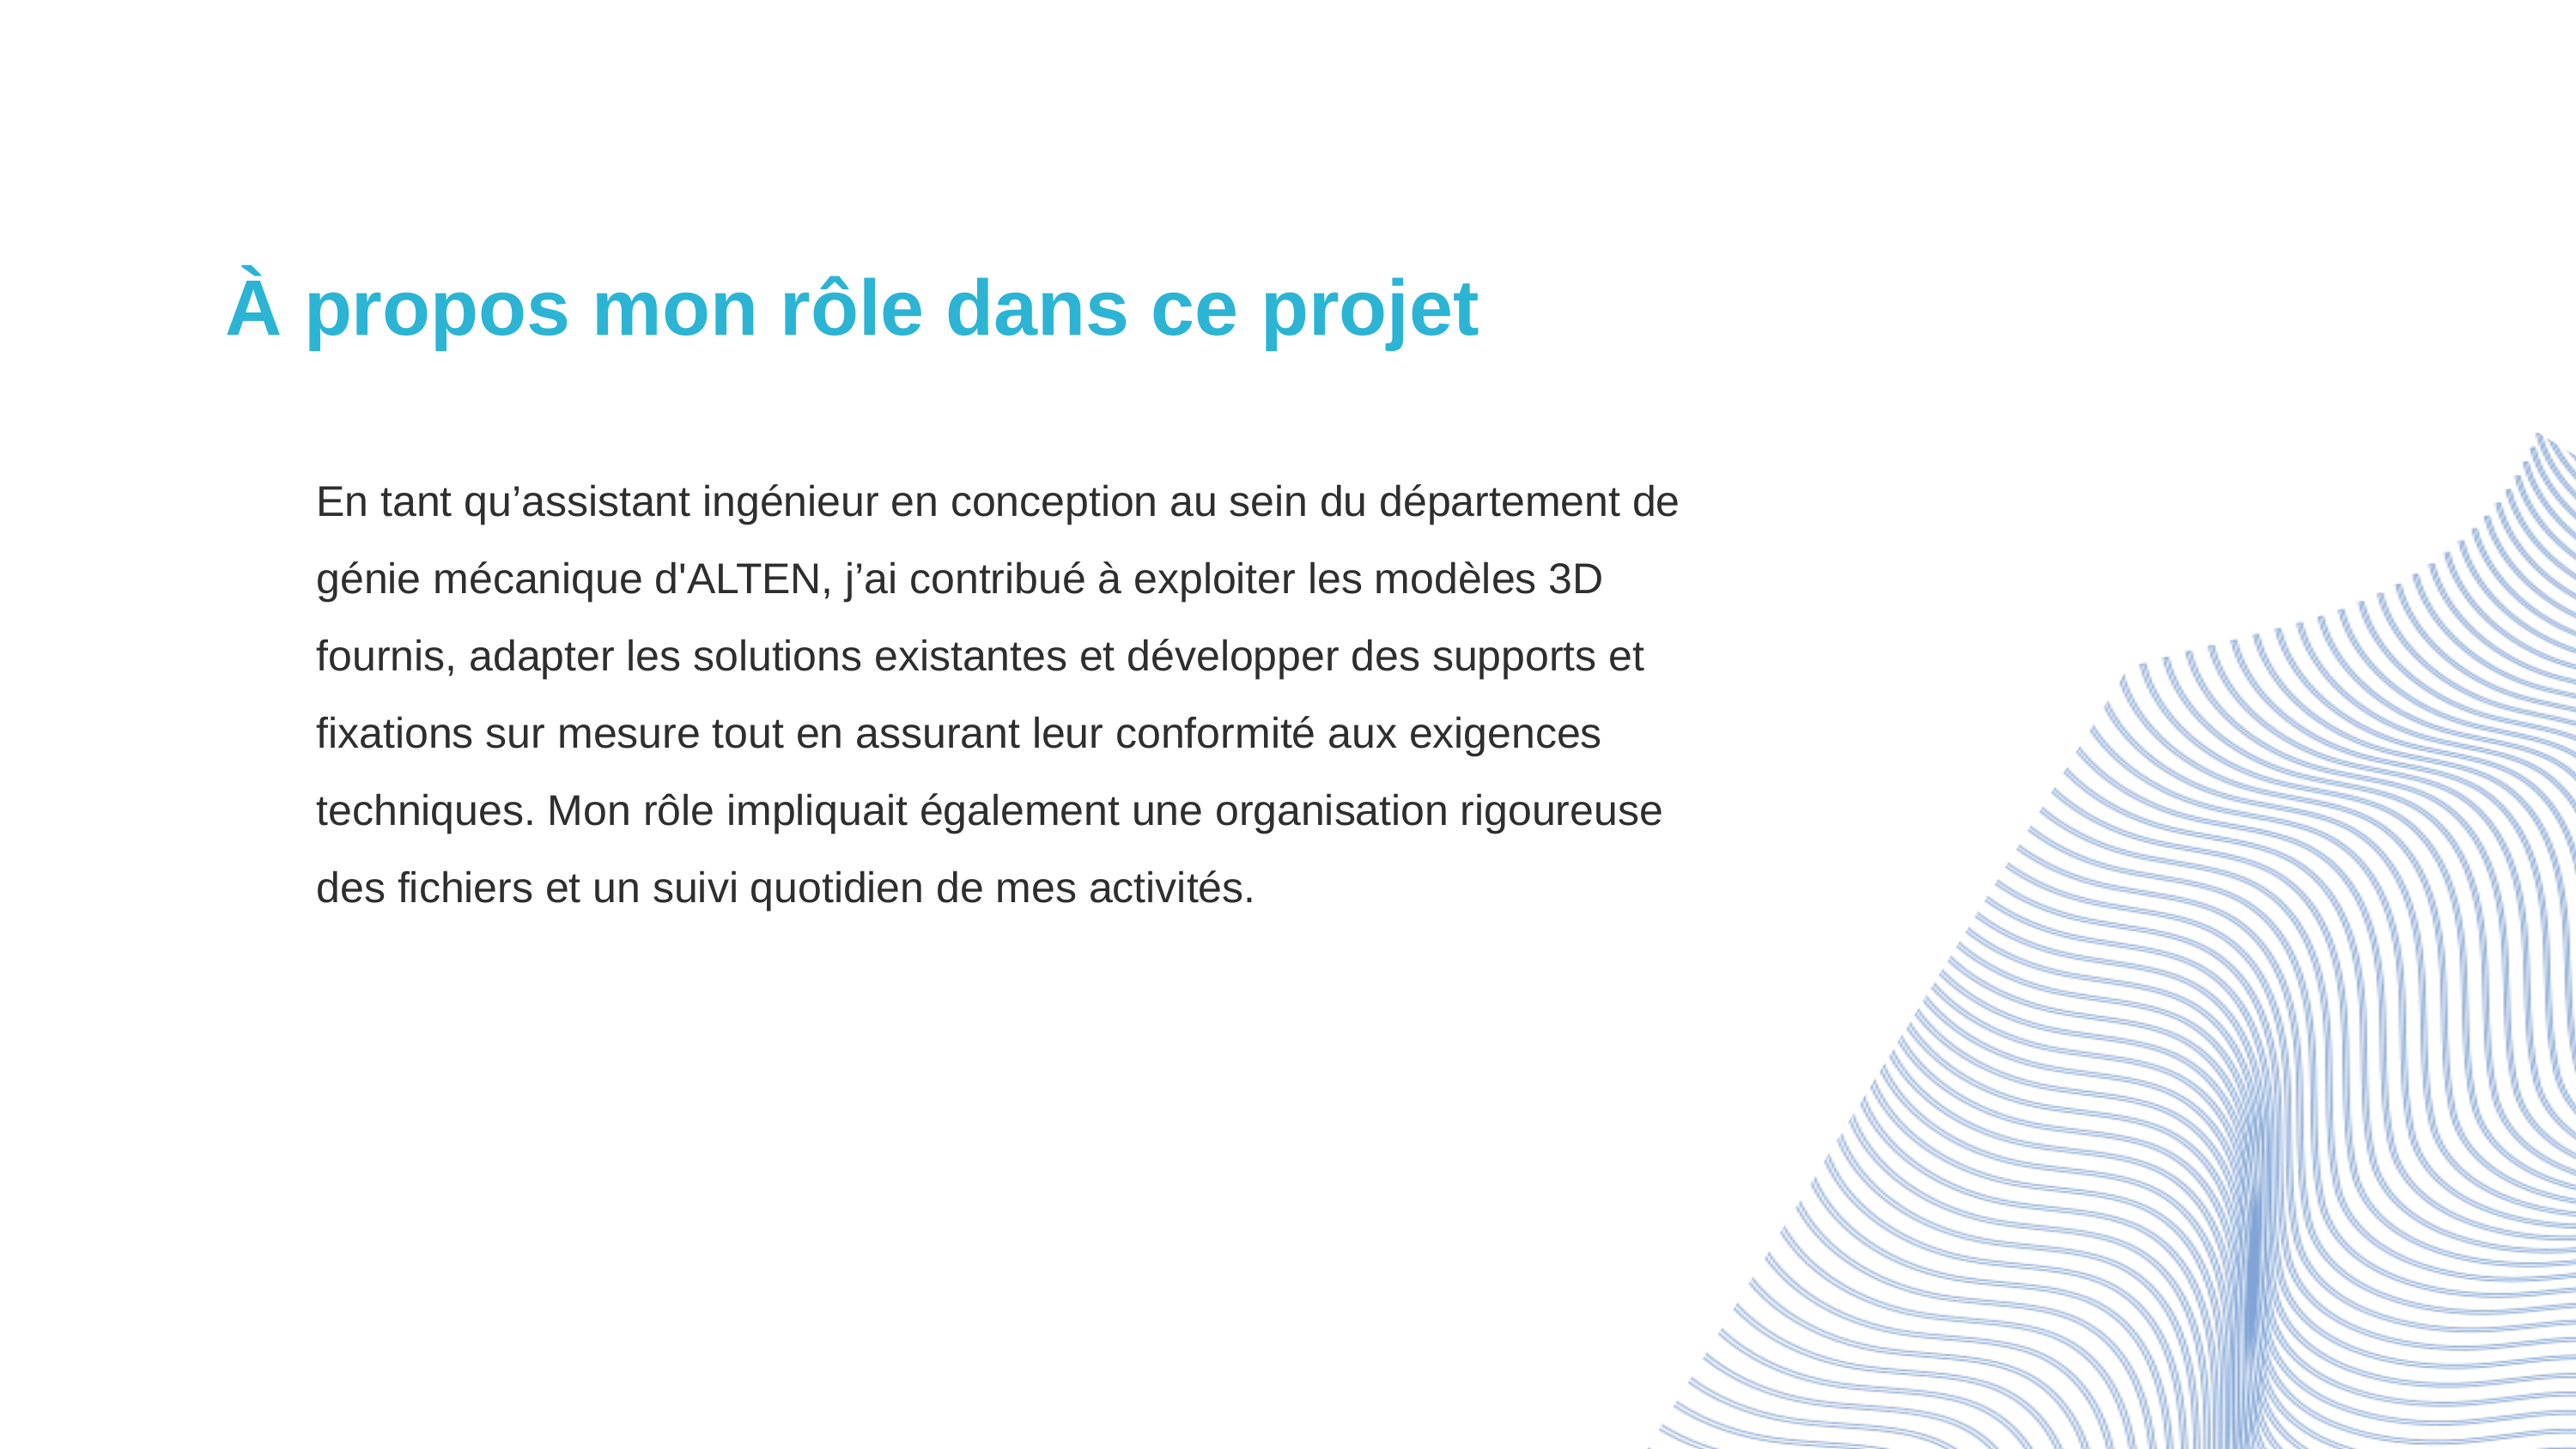

À propos mon rôle dans ce projet
En tant qu’assistant ingénieur en conception au sein du département de génie mécanique d'ALTEN, j’ai contribué à exploiter les modèles 3D fournis, adapter les solutions existantes et développer des supports et fixations sur mesure tout en assurant leur conformité aux exigences techniques. Mon rôle impliquait également une organisation rigoureuse des fichiers et un suivi quotidien de mes activités.